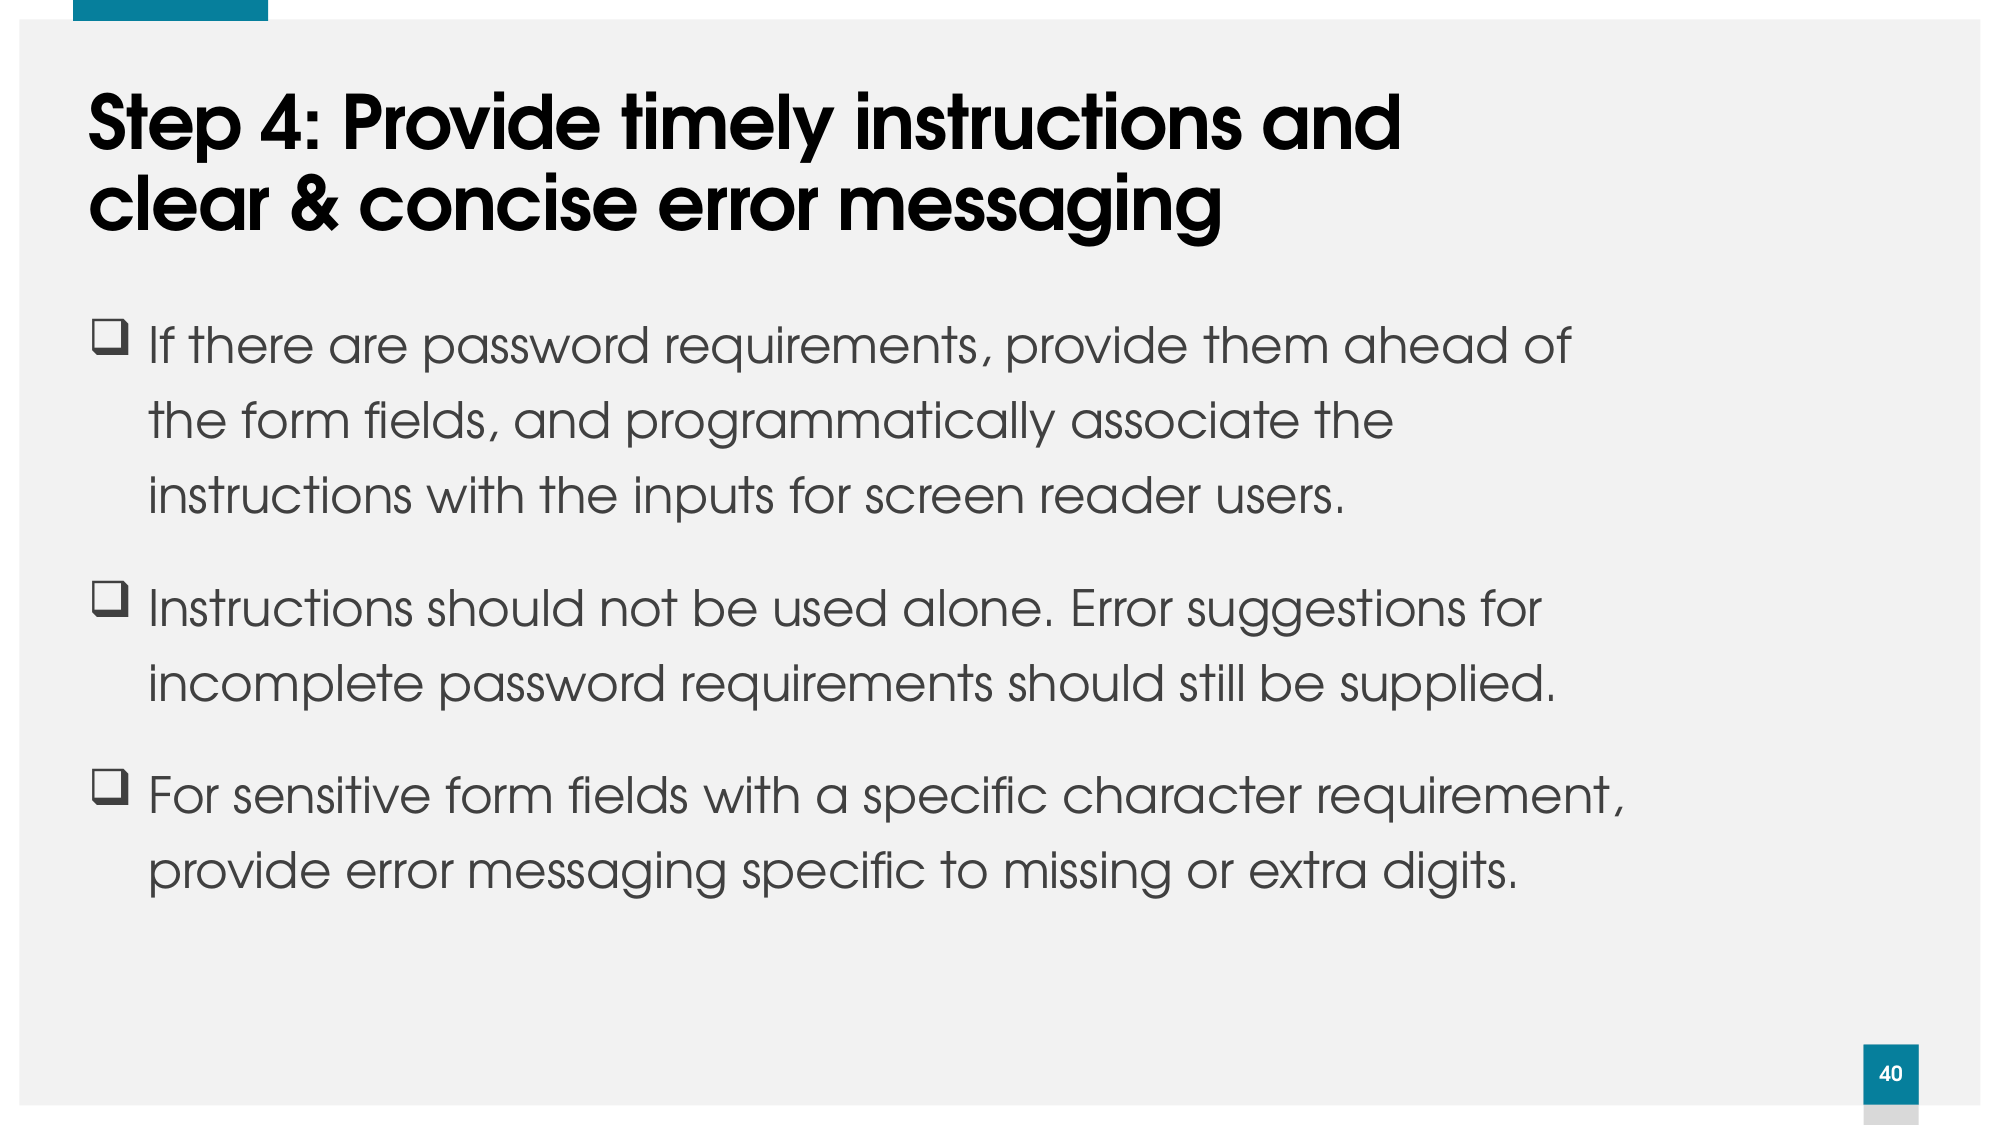

# Step 4: Provide timely instructions and clear & concise error messaging
If there are password requirements, provide them ahead of the form fields, and programmatically associate the instructions with the inputs for screen reader users.
Instructions should not be used alone. Error suggestions for incomplete password requirements should still be supplied.
For sensitive form fields with a specific character requirement, provide error messaging specific to missing or extra digits.